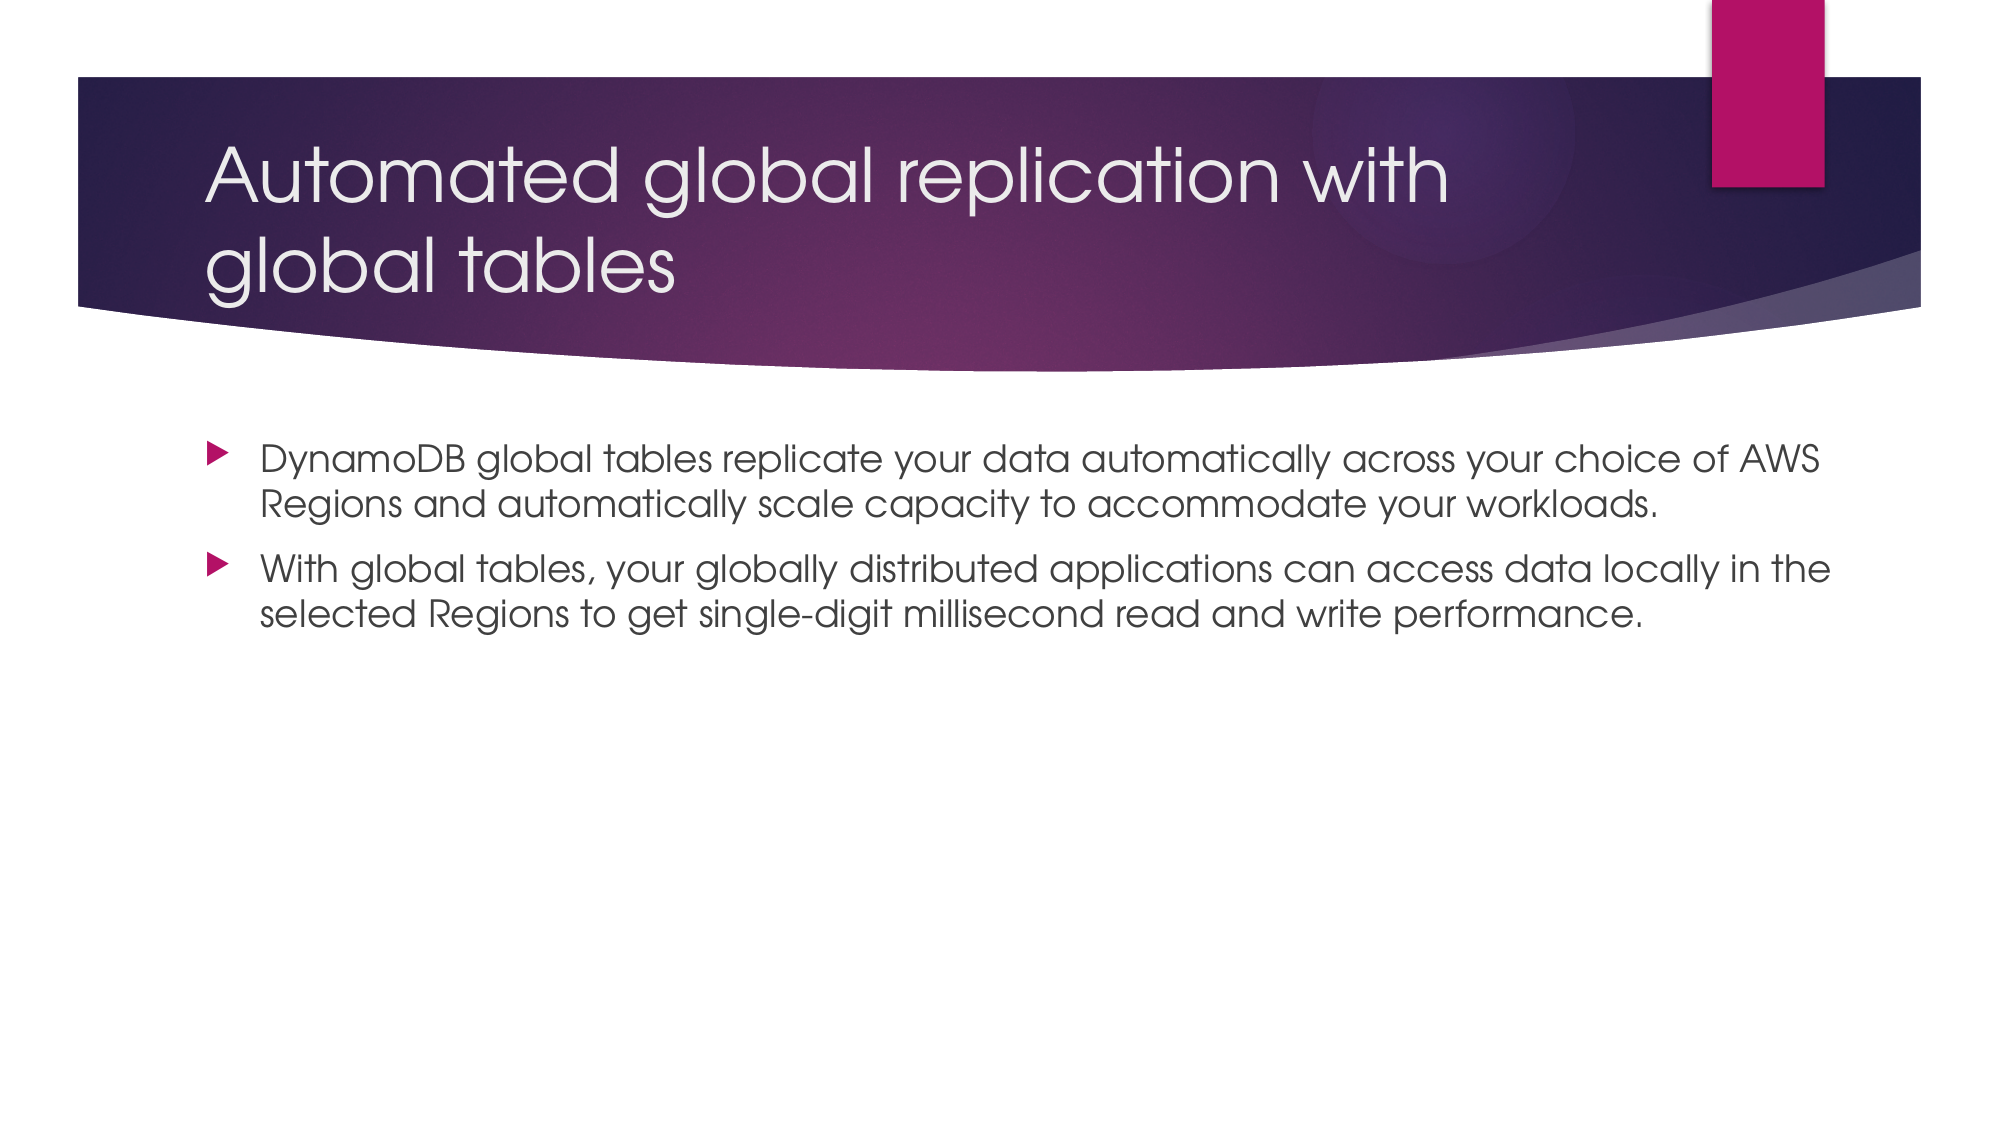

# Automated global replication with global tables
DynamoDB global tables replicate your data automatically across your choice of AWS Regions and automatically scale capacity to accommodate your workloads.
With global tables, your globally distributed applications can access data locally in the selected Regions to get single-digit millisecond read and write performance.